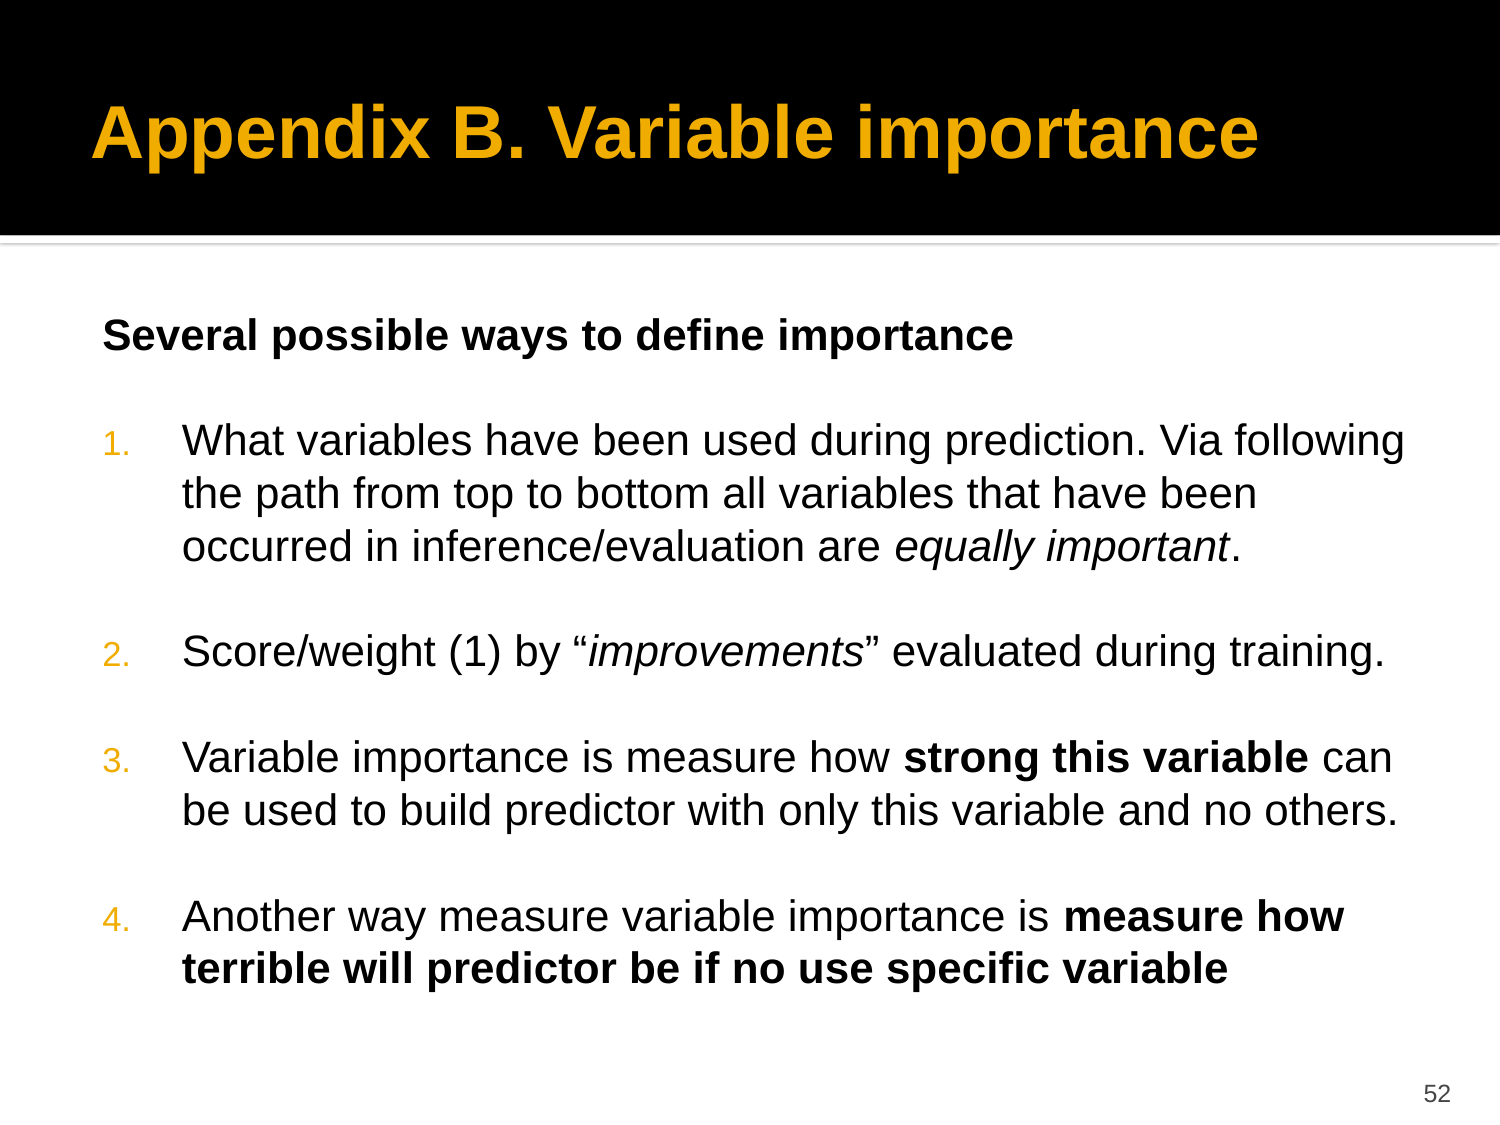

# Appendix B. Variable importance
Several possible ways to define importance

What variables have been used during prediction. Via following the path from top to bottom all variables that have been occurred in inference/evaluation are equally important.

Score/weight (1) by “improvements” evaluated during training.

Variable importance is measure how strong this variable can be used to build predictor with only this variable and no others.

Another way measure variable importance is measure how terrible will predictor be if no use specific variable

52